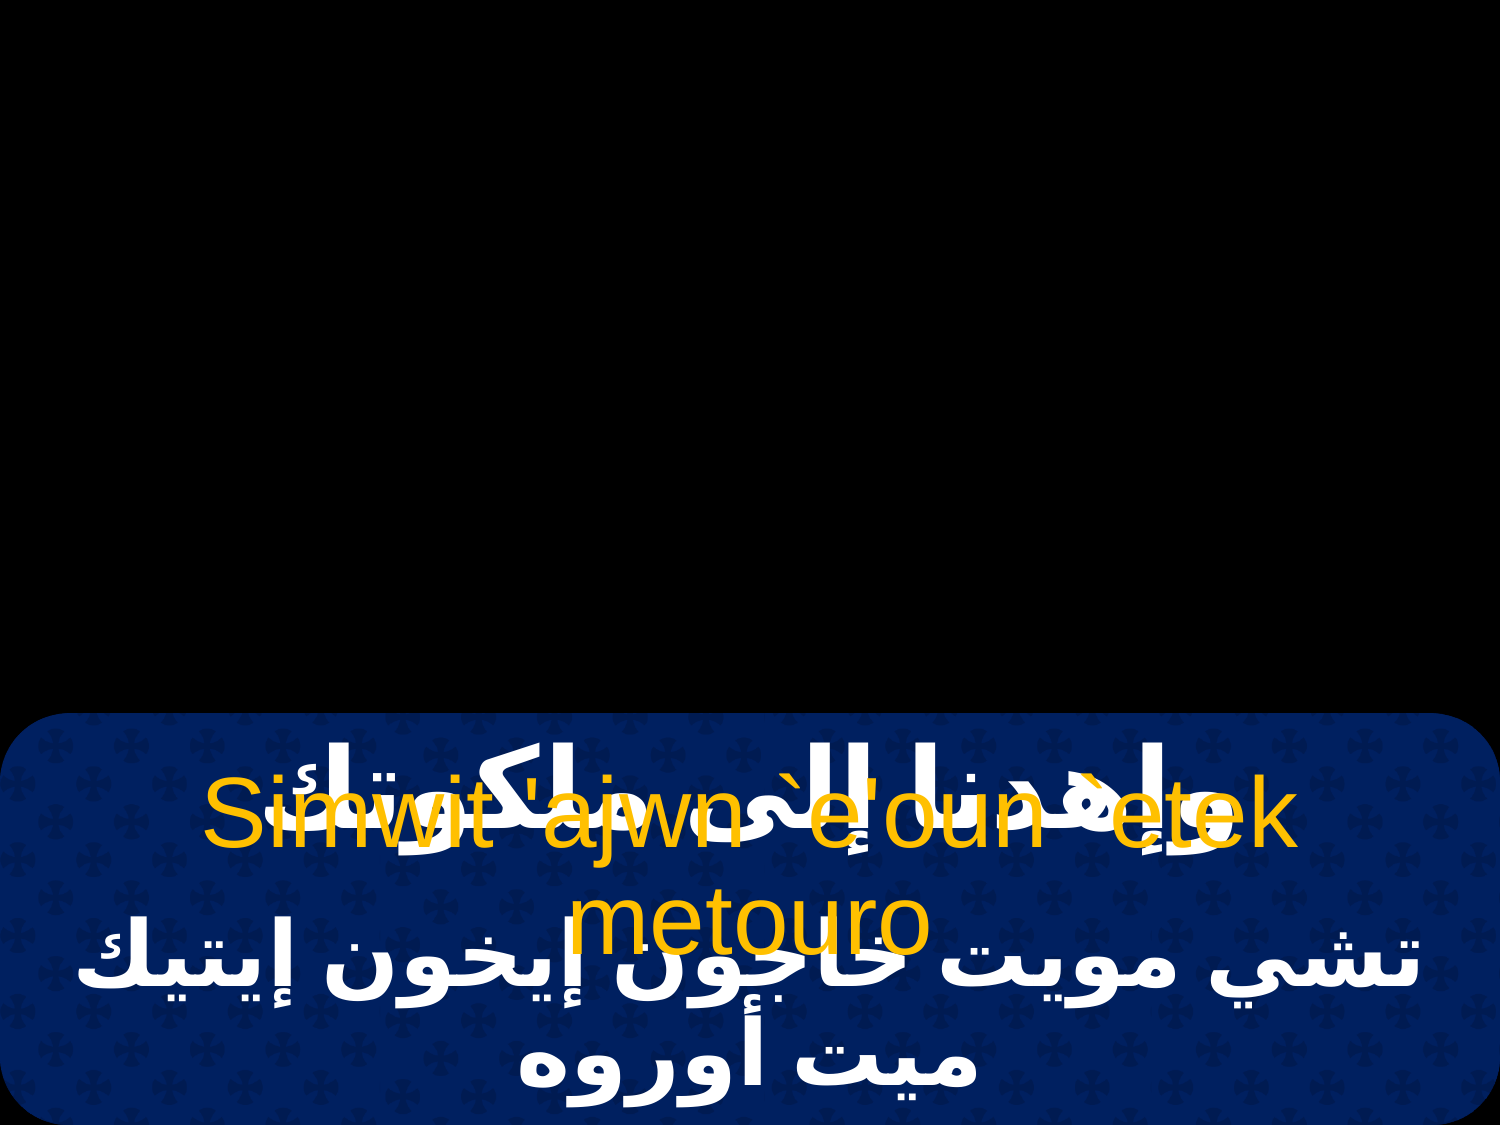

# وإهدنا إلى ملكوتك
Simwit 'ajwn `e'oun `etek metouro
تشي مويت خاجون إيخون إيتيك ميت أوروه